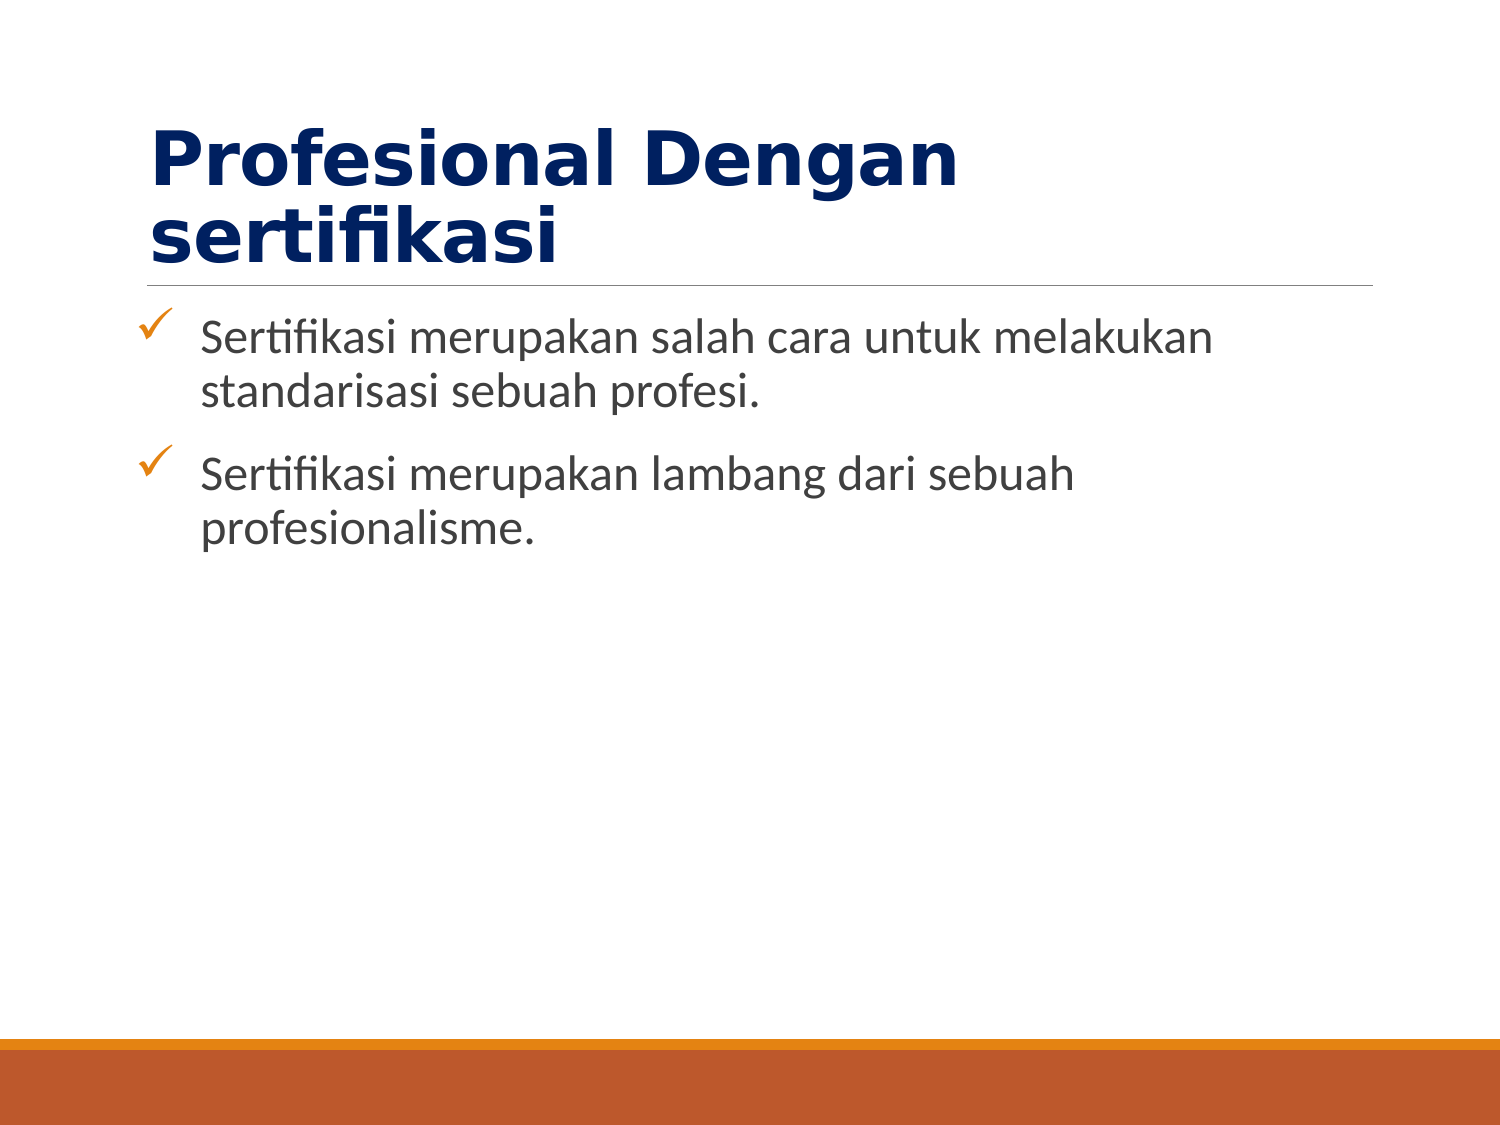

# Profesional Dengan sertifikasi
Sertifikasi merupakan salah cara untuk melakukan standarisasi sebuah profesi.
Sertifikasi merupakan lambang dari sebuah profesionalisme.